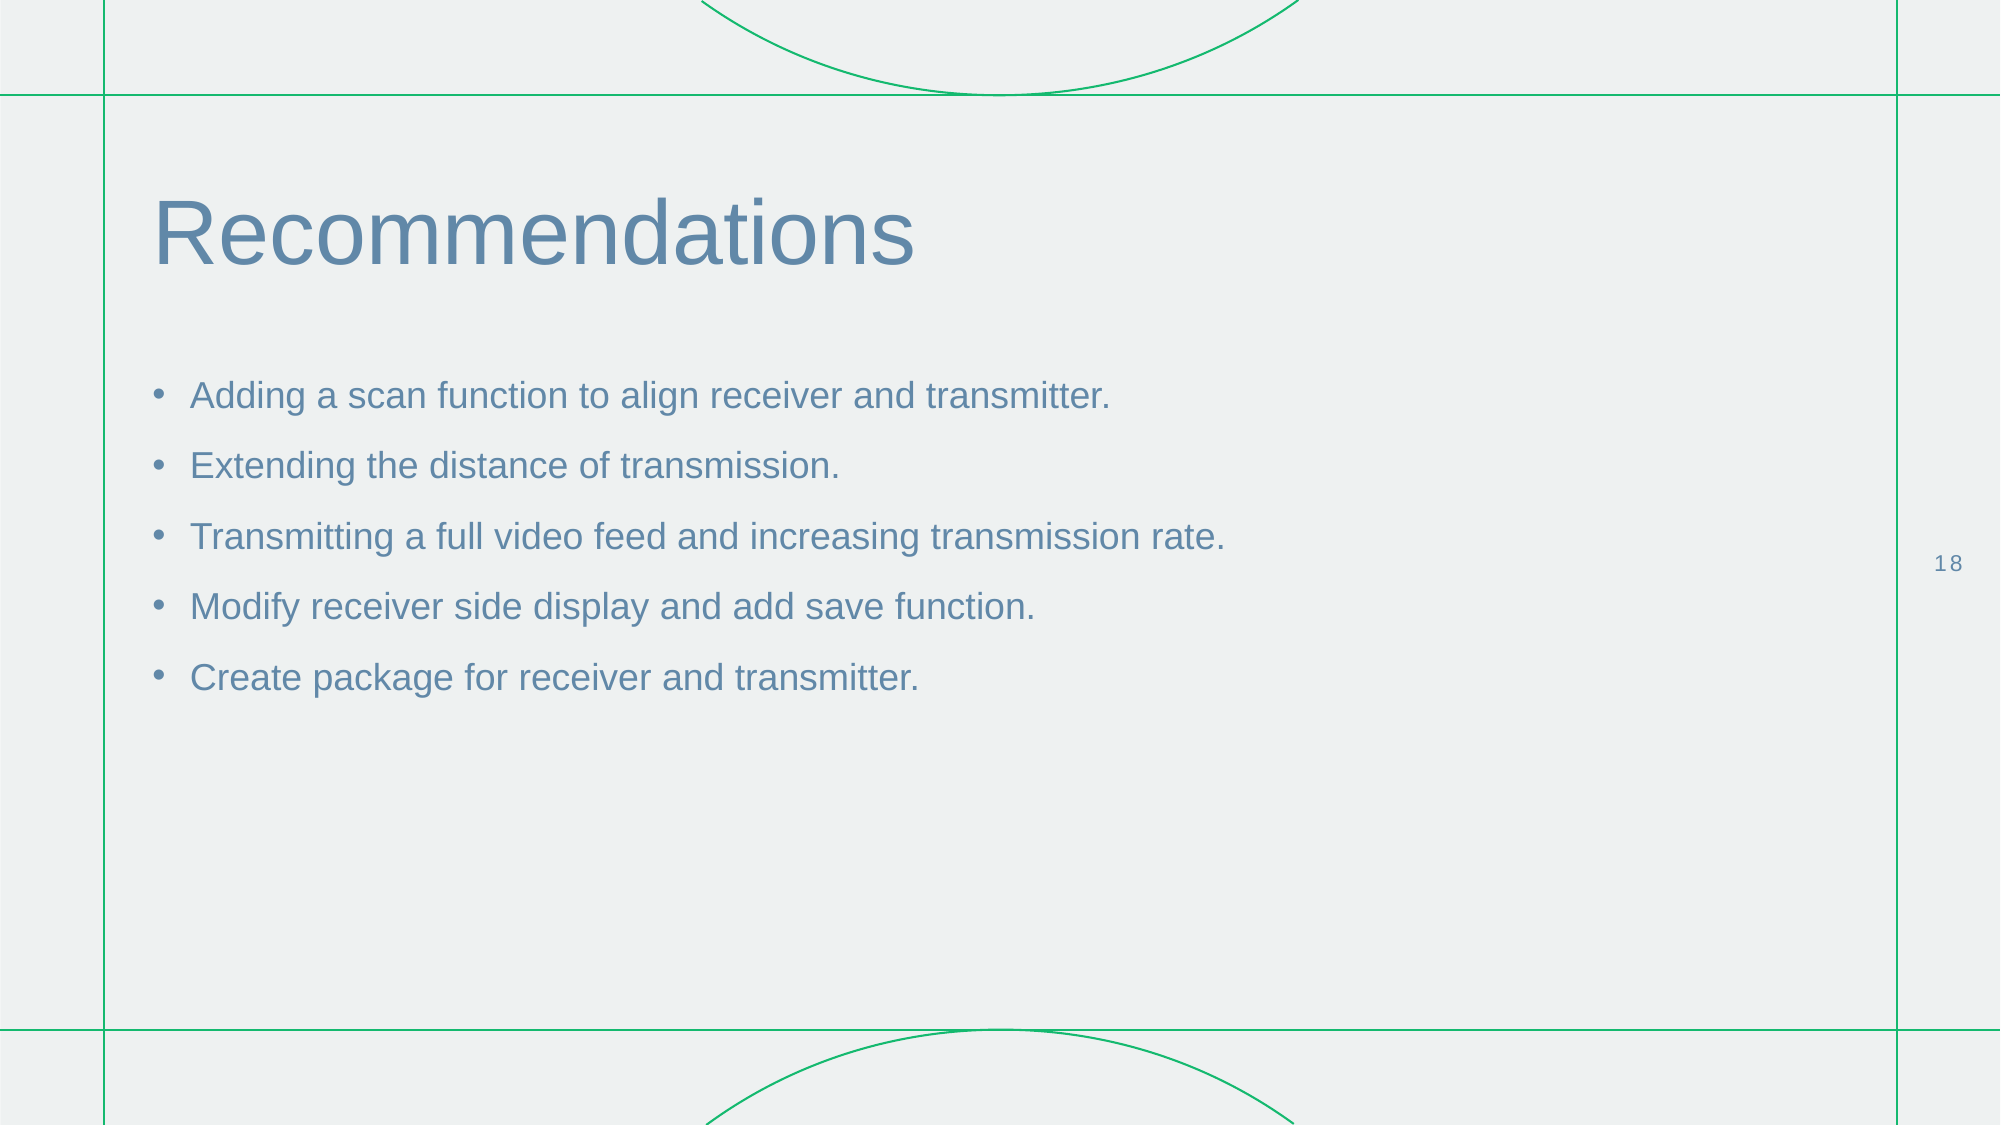

# Recommendations
Adding a scan function to align receiver and transmitter.
Extending the distance of transmission.
Transmitting a full video feed and increasing transmission rate.
Modify receiver side display and add save function.
Create package for receiver and transmitter.

18